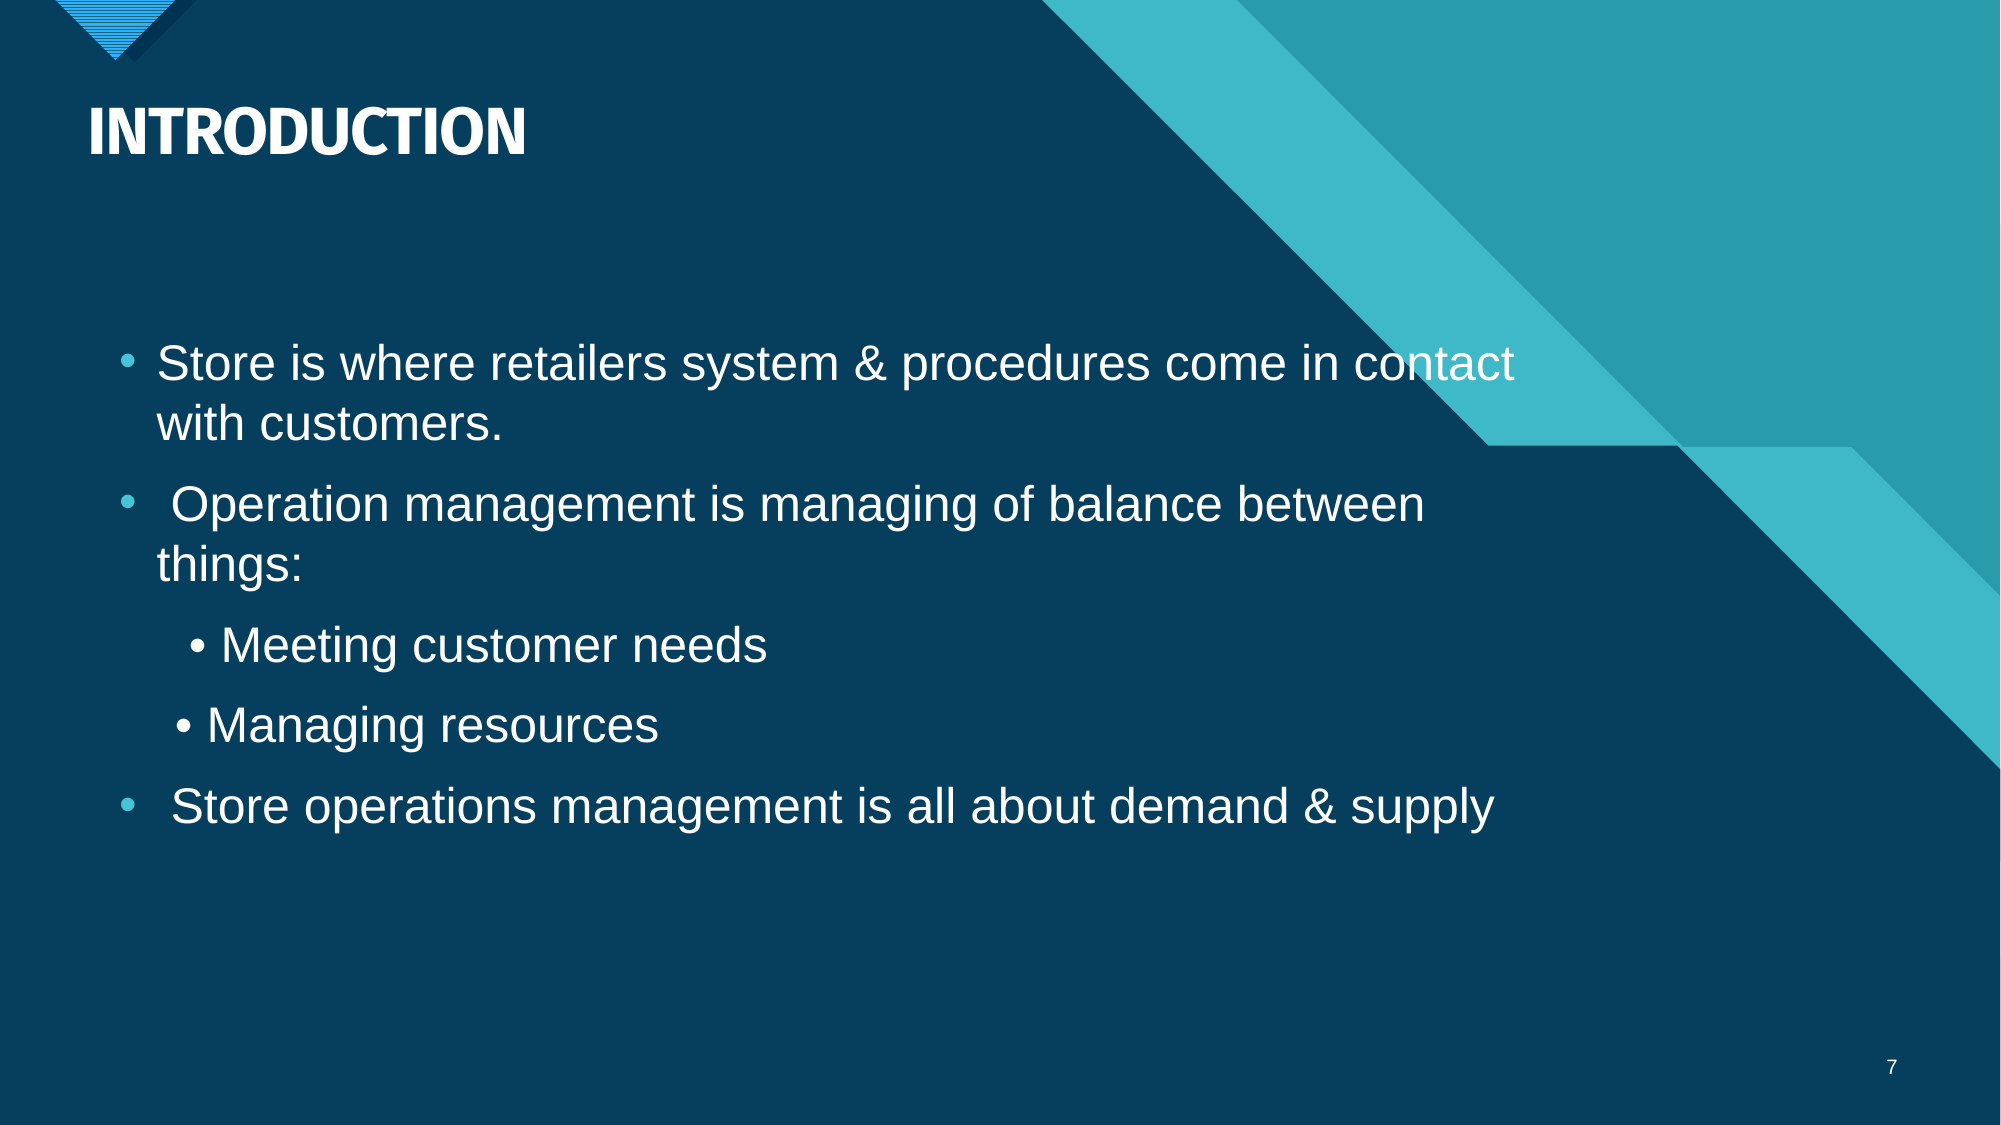

# INTRODUCTION
Store is where retailers system & procedures come in contact with customers.
 Operation management is managing of balance between  things:
     • Meeting customer needs
    • Managing resources
 Store operations management is all about demand & supply
7